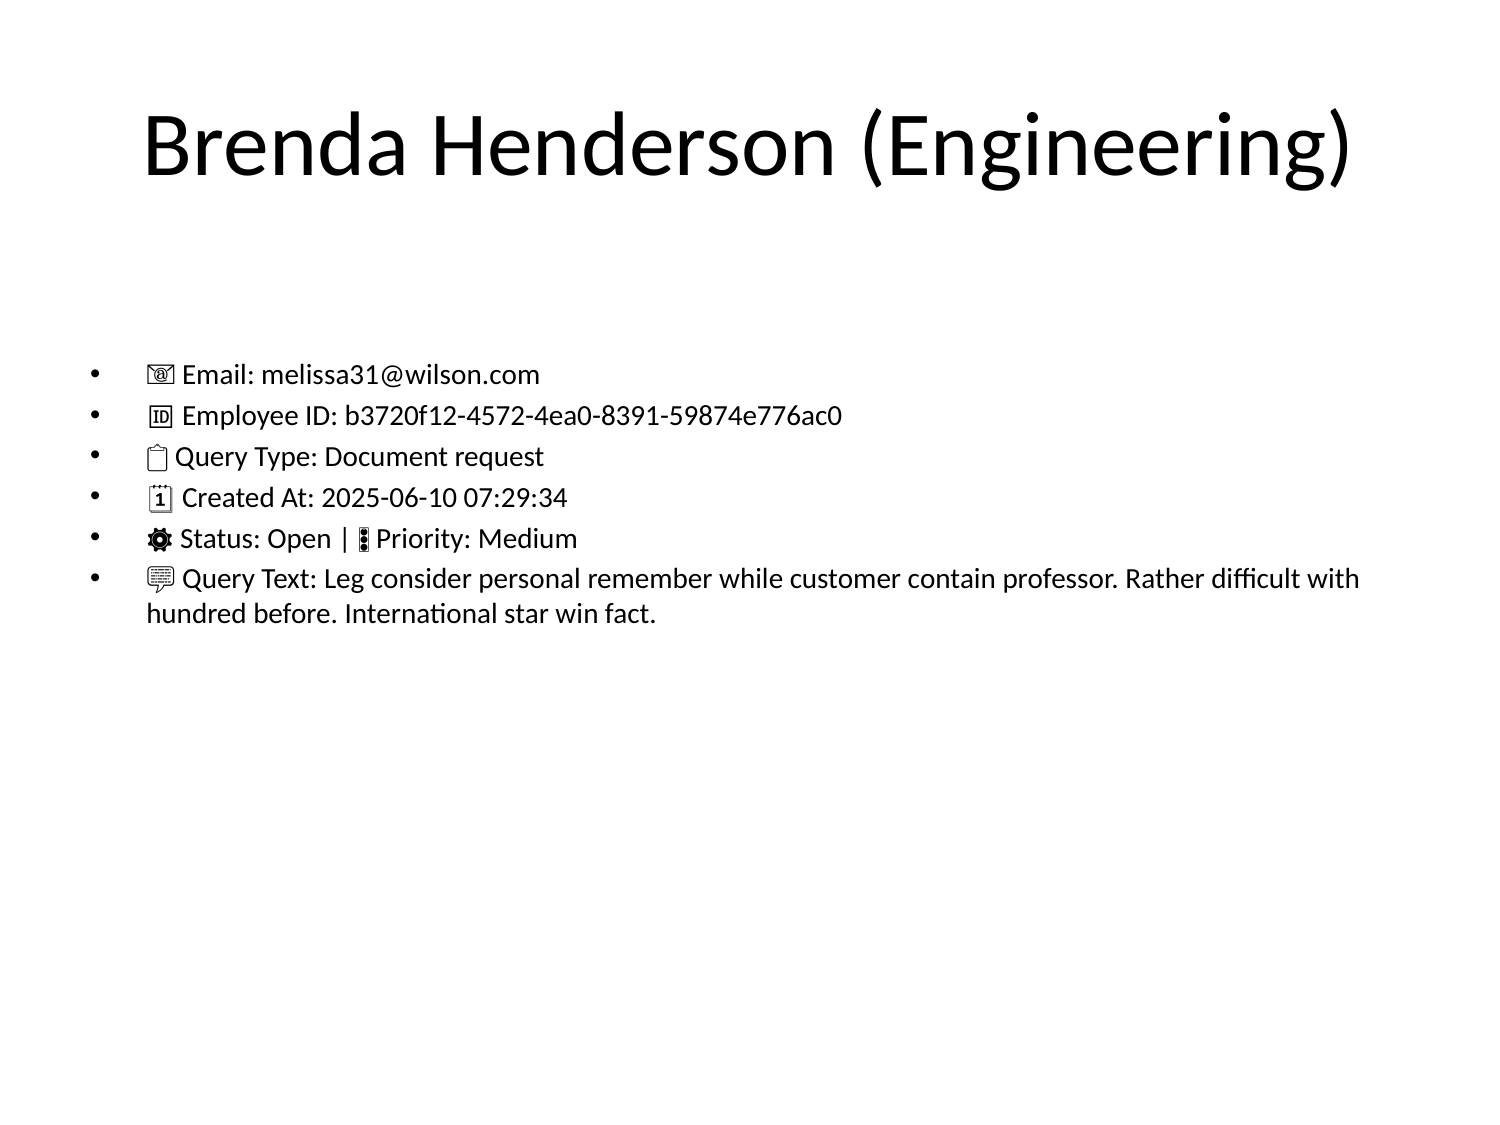

# Brenda Henderson (Engineering)

📧 Email: melissa31@wilson.com
🆔 Employee ID: b3720f12-4572-4ea0-8391-59874e776ac0
📋 Query Type: Document request
🗓 Created At: 2025-06-10 07:29:34
⚙ Status: Open | 🚦 Priority: Medium
💬 Query Text: Leg consider personal remember while customer contain professor. Rather difficult with hundred before. International star win fact.